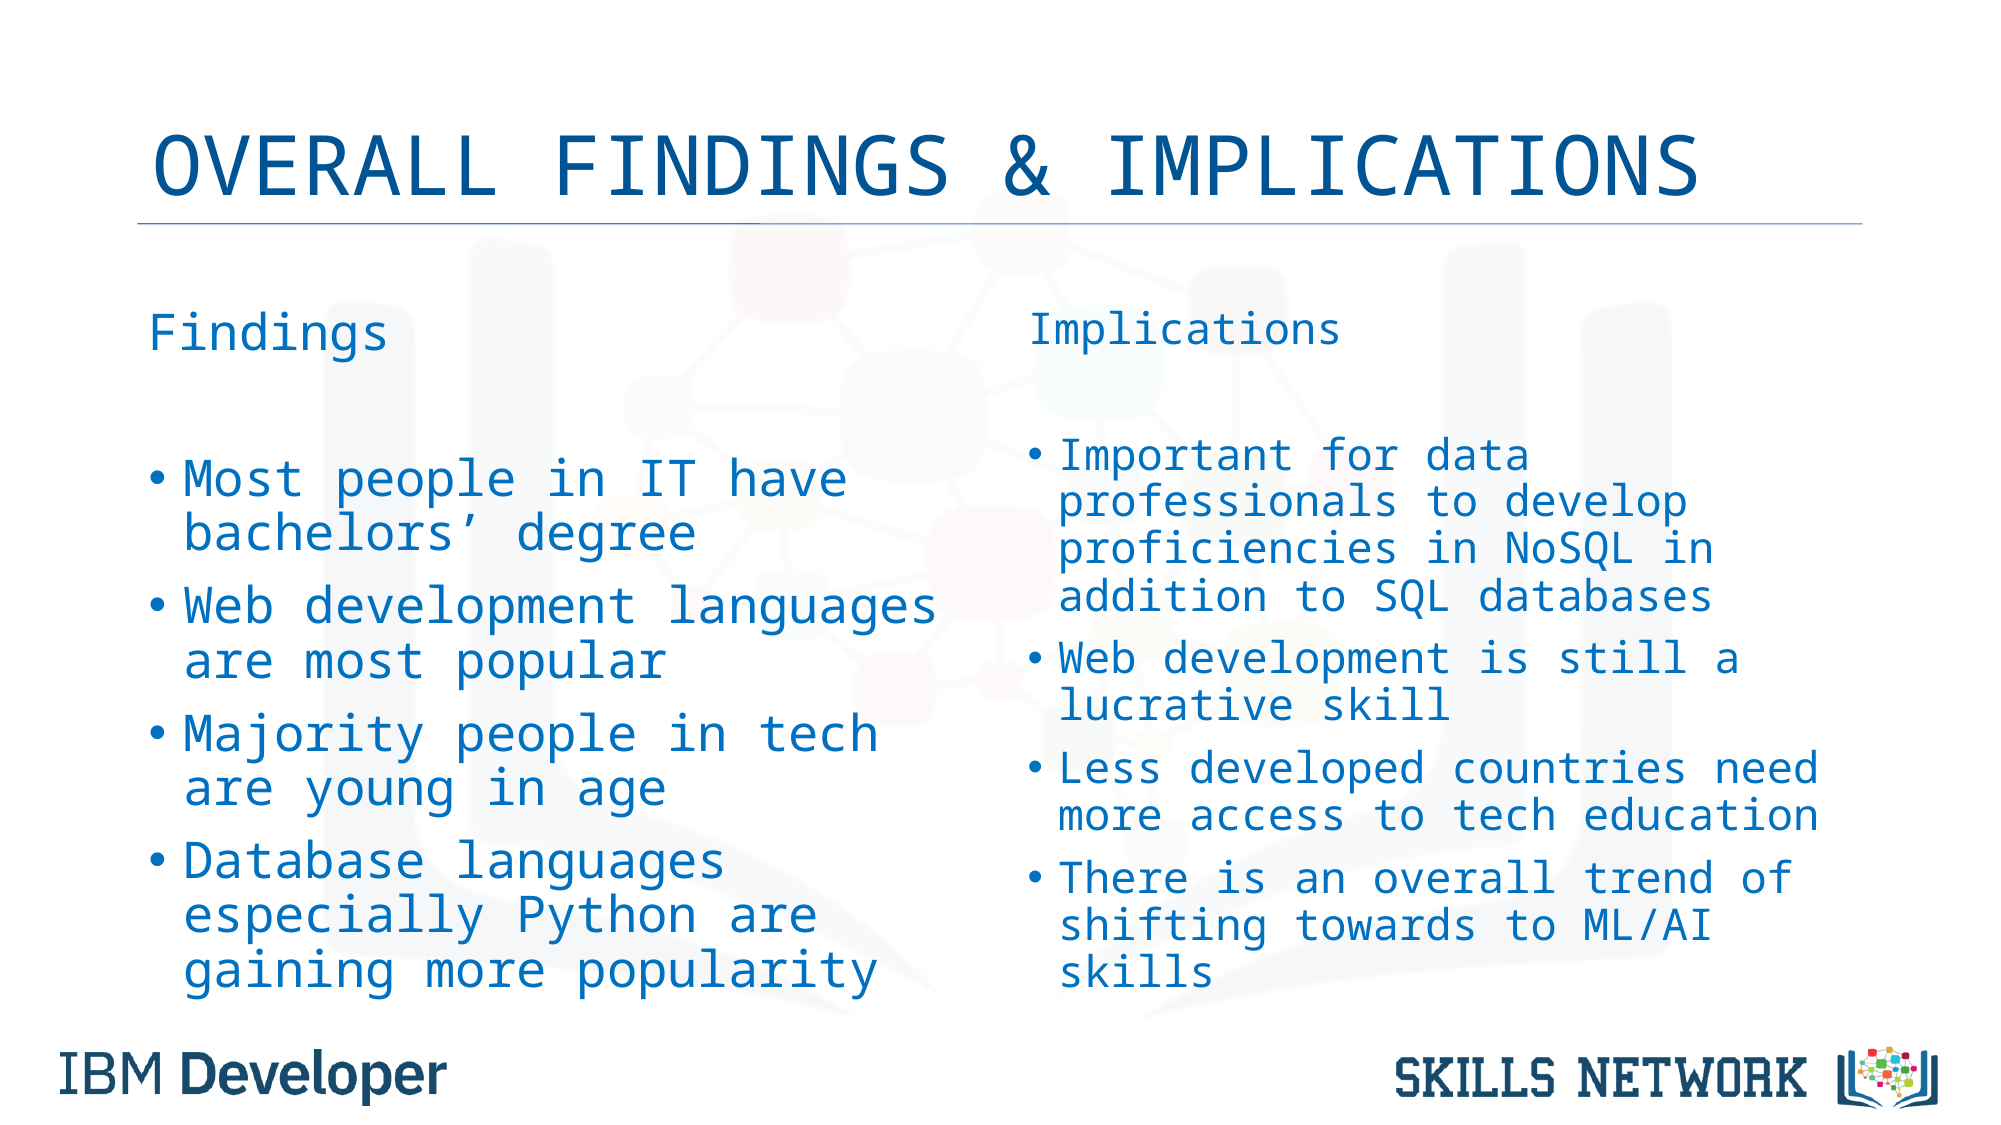

# OVERALL FINDINGS & IMPLICATIONS
Findings

Most people in IT have bachelors’ degree
Web development languages are most popular
Majority people in tech are young in age
Database languages especially Python are gaining more popularity
Implications

Important for data professionals to develop proficiencies in NoSQL in addition to SQL databases
Web development is still a lucrative skill
Less developed countries need more access to tech education
There is an overall trend of shifting towards to ML/AI skills